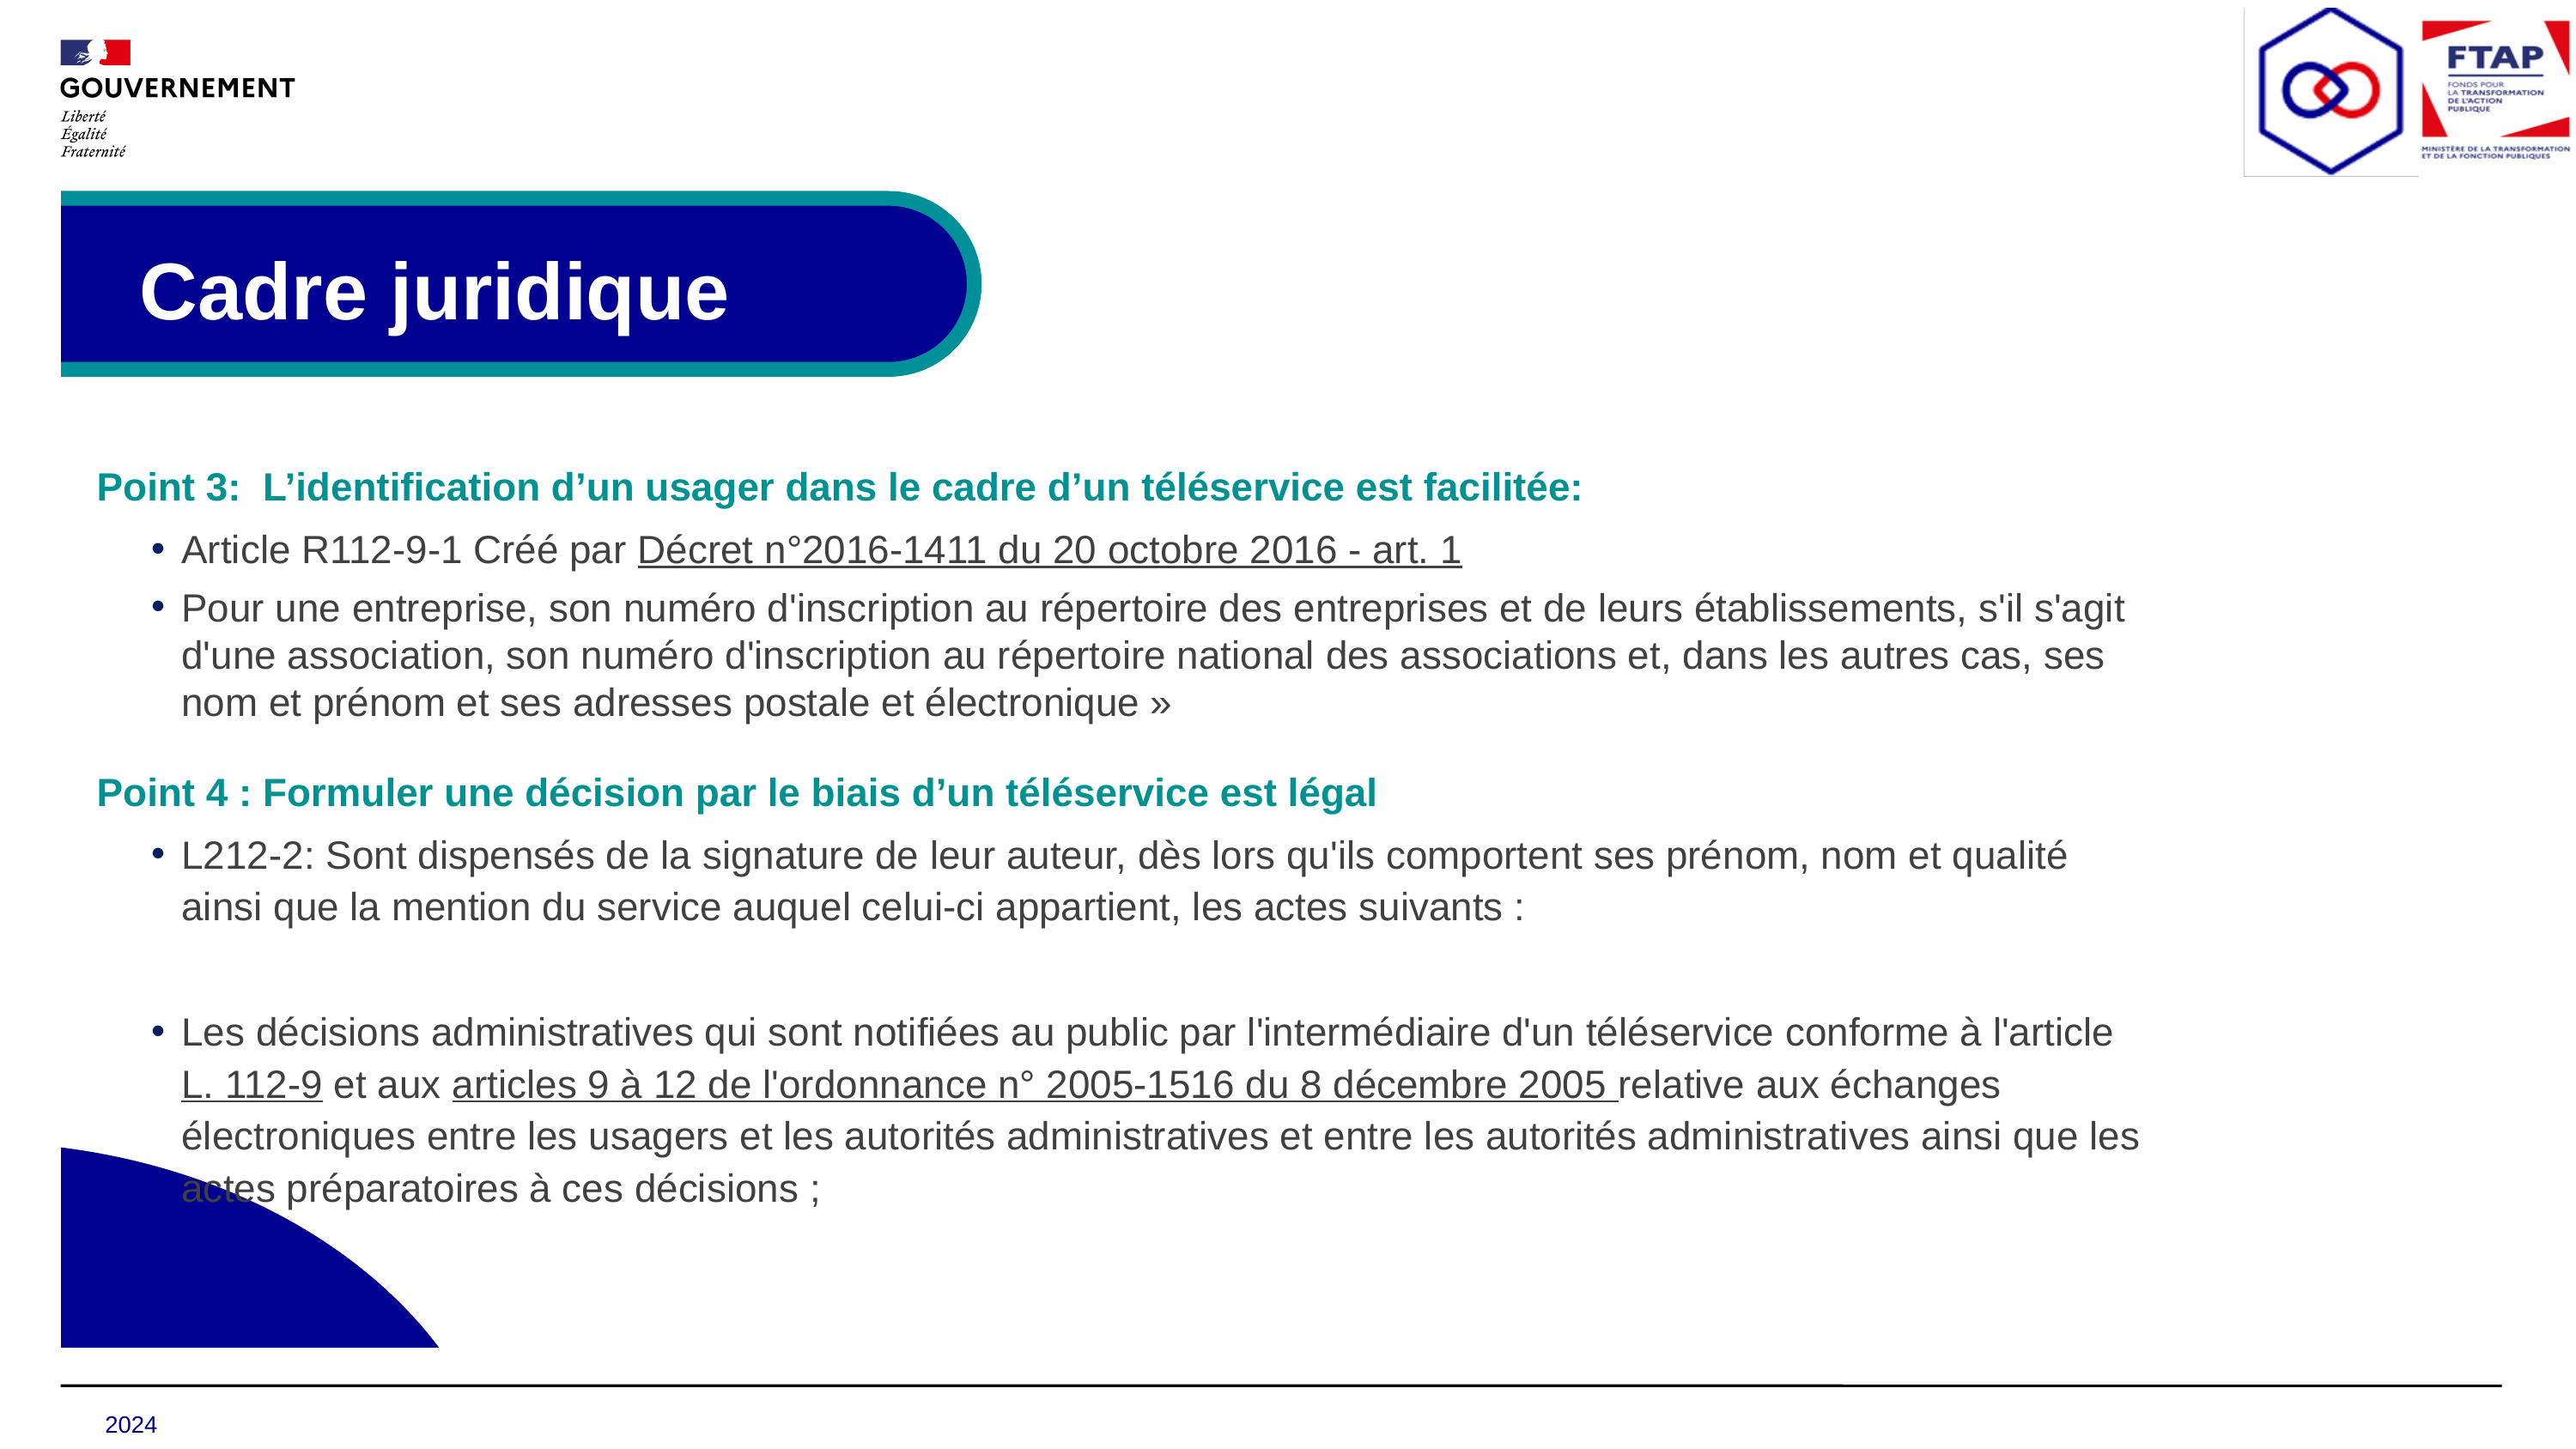

Cadre juridique
Point 3:  L’identification d’un usager dans le cadre d’un téléservice est facilitée:
Article R112-9-1 Créé par Décret n°2016-1411 du 20 octobre 2016 - art. 1
Pour une entreprise, son numéro d'inscription au répertoire des entreprises et de leurs établissements, s'il s'agit d'une association, son numéro d'inscription au répertoire national des associations et, dans les autres cas, ses nom et prénom et ses adresses postale et électronique »

Point 4 : Formuler une décision par le biais d’un téléservice est légal
L212-2: Sont dispensés de la signature de leur auteur, dès lors qu'ils comportent ses prénom, nom et qualité ainsi que la mention du service auquel celui-ci appartient, les actes suivants :

Les décisions administratives qui sont notifiées au public par l'intermédiaire d'un téléservice conforme à l'article L. 112-9 et aux articles 9 à 12 de l'ordonnance n° 2005-1516 du 8 décembre 2005 relative aux échanges électroniques entre les usagers et les autorités administratives et entre les autorités administratives ainsi que les actes préparatoires à ces décisions ;

2024